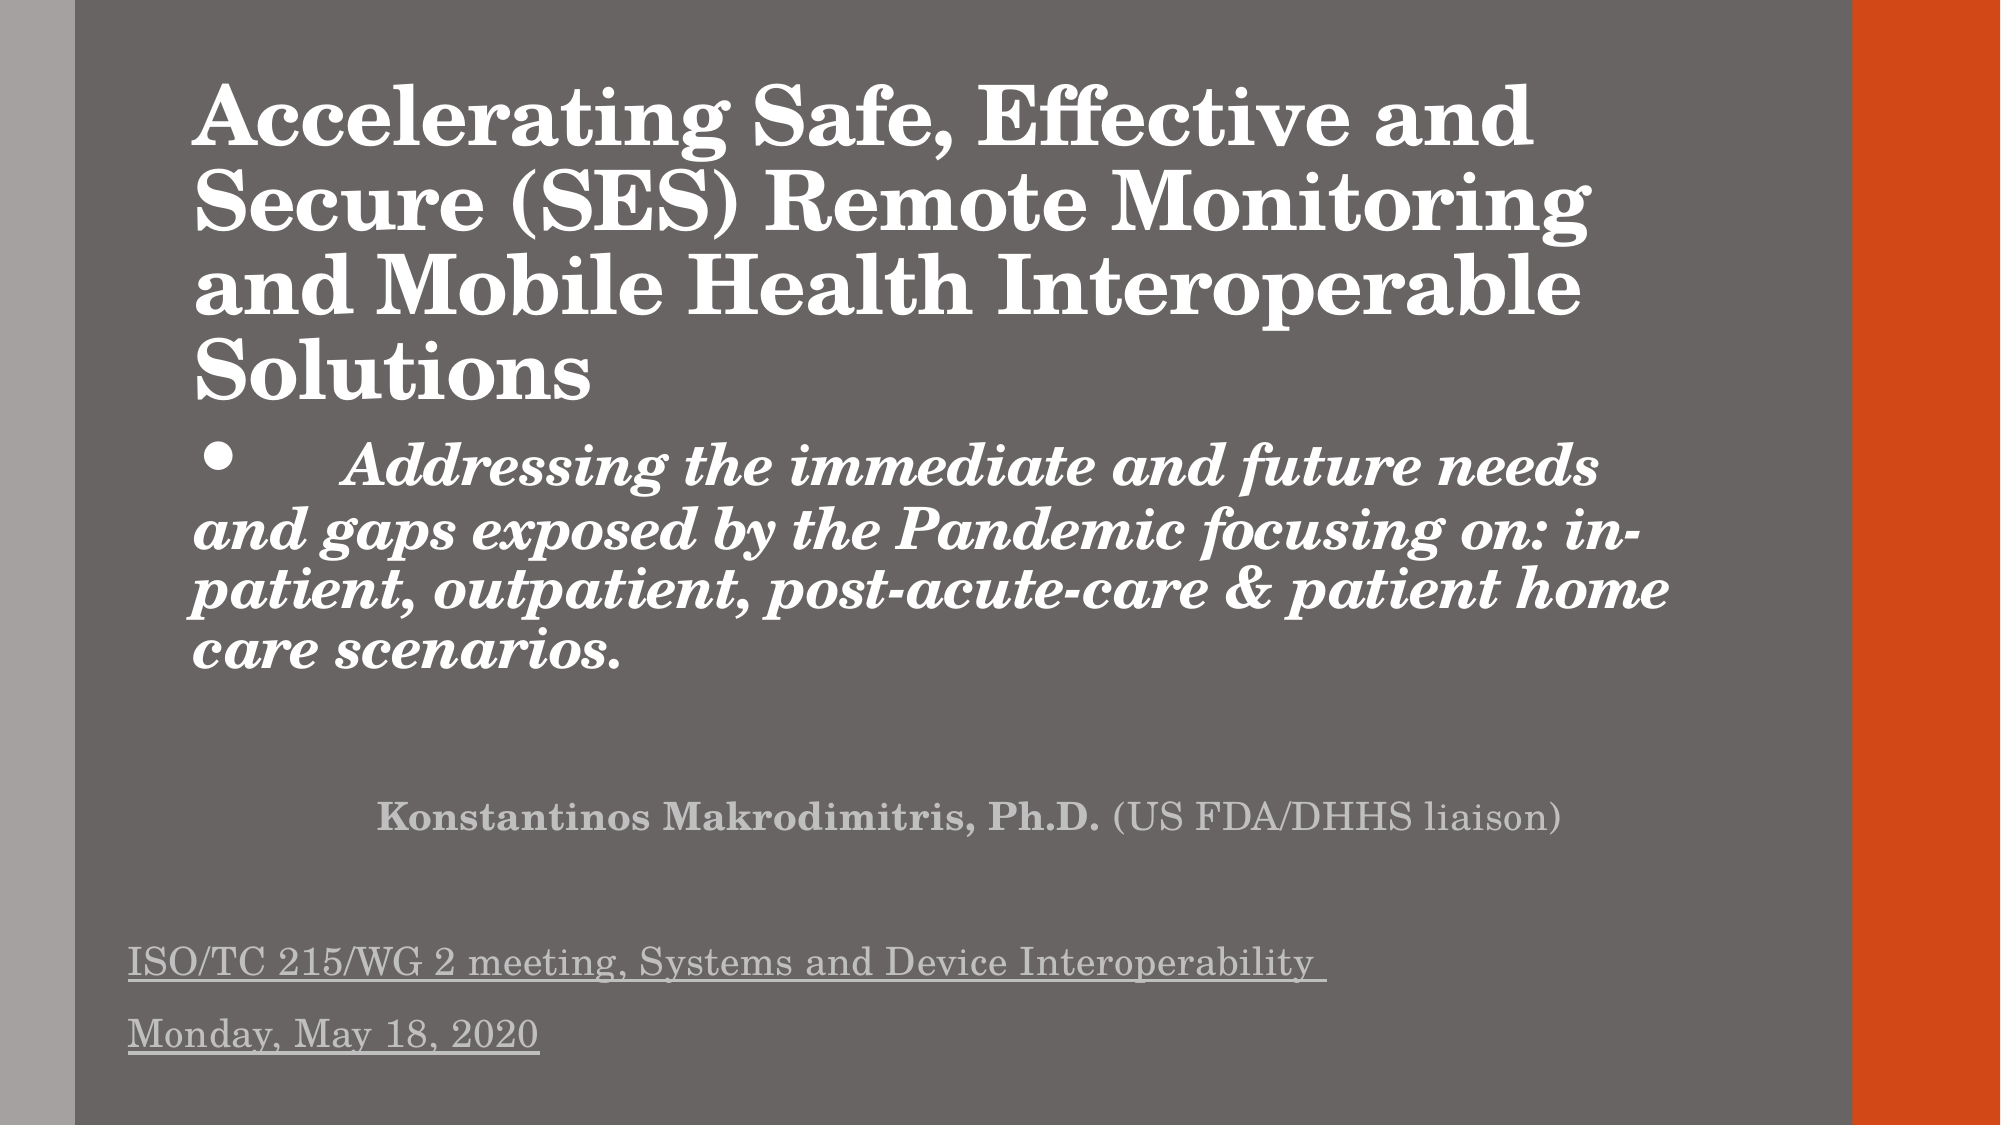

# Accelerating Safe, Effective and Secure (SES) Remote Monitoring and Mobile Health Interoperable Solutions •	Addressing the immediate and future needs and gaps exposed by the Pandemic focusing on: in-patient, outpatient, post-acute-care & patient home care scenarios.
Konstantinos Makrodimitris, Ph.D. (US FDA/DHHS liaison)

ISO/TC 215/WG 2 meeting, Systems and Device Interoperability
Monday, May 18, 2020